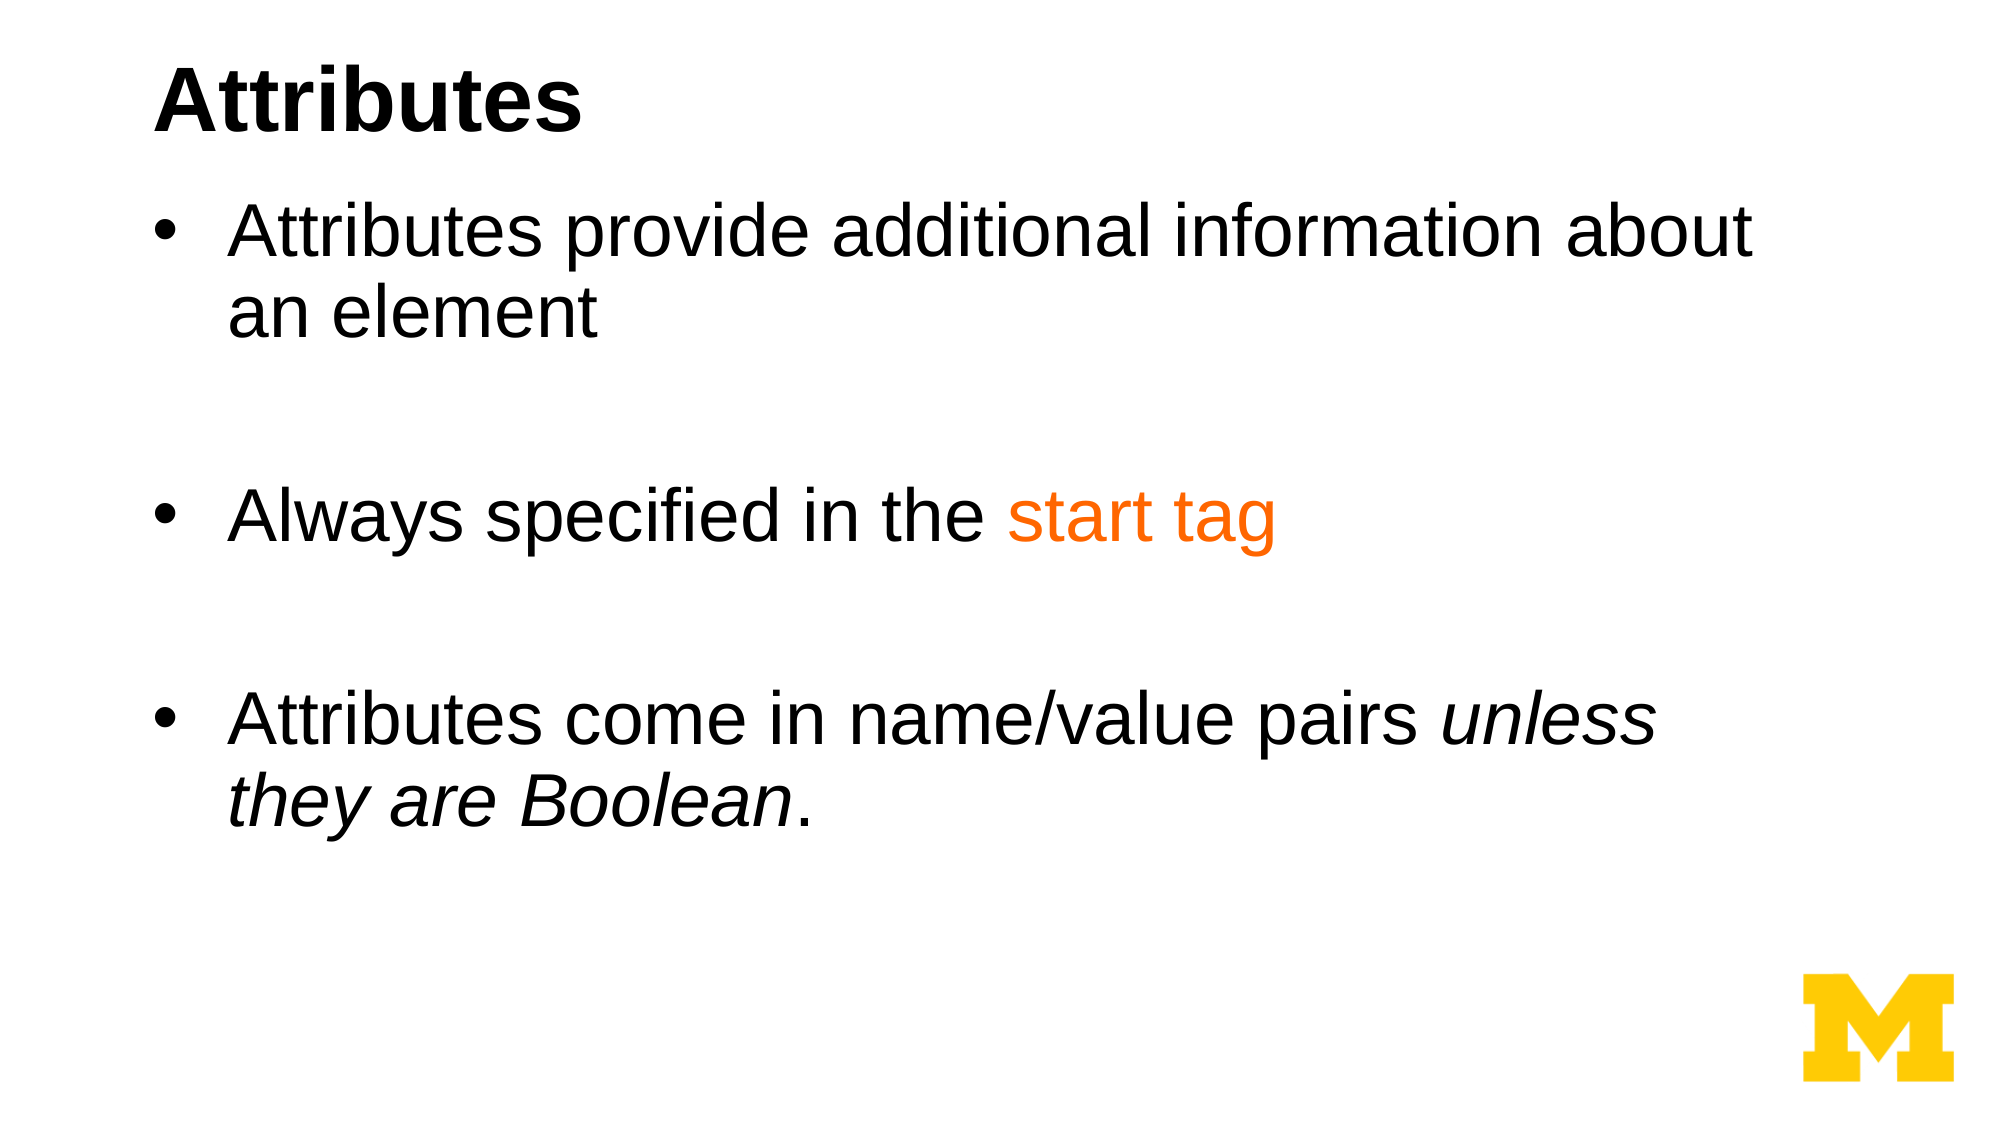

# Attributes
Attributes provide additional information about an element

Always specified in the start tag

Attributes come in name/value pairs unless they are Boolean.